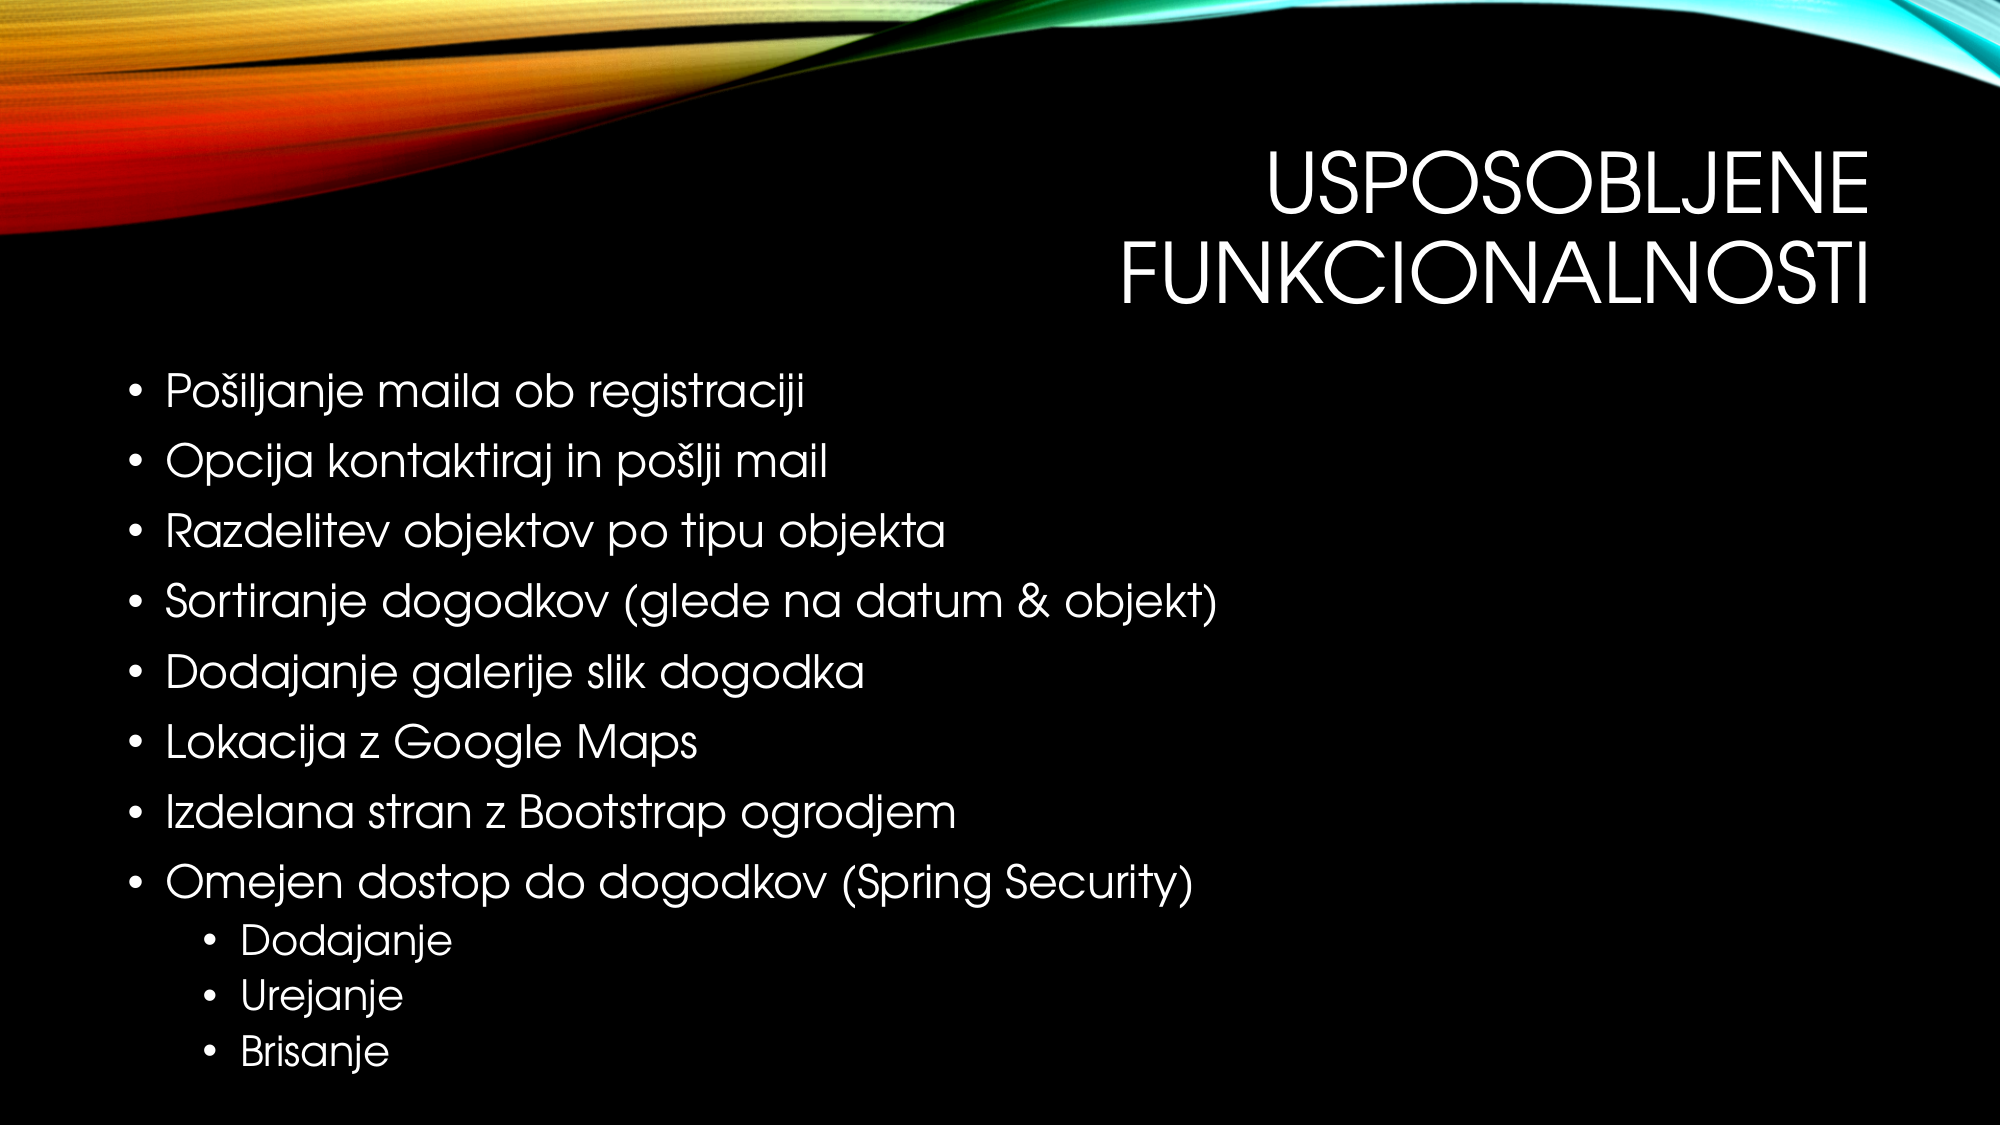

# Usposobljene funkcionalnosti
Pošiljanje maila ob registraciji
Opcija kontaktiraj in pošlji mail
Razdelitev objektov po tipu objekta
Sortiranje dogodkov (glede na datum & objekt)
Dodajanje galerije slik dogodka
Lokacija z Google Maps
Izdelana stran z Bootstrap ogrodjem
Omejen dostop do dogodkov (Spring Security)
Dodajanje
Urejanje
Brisanje